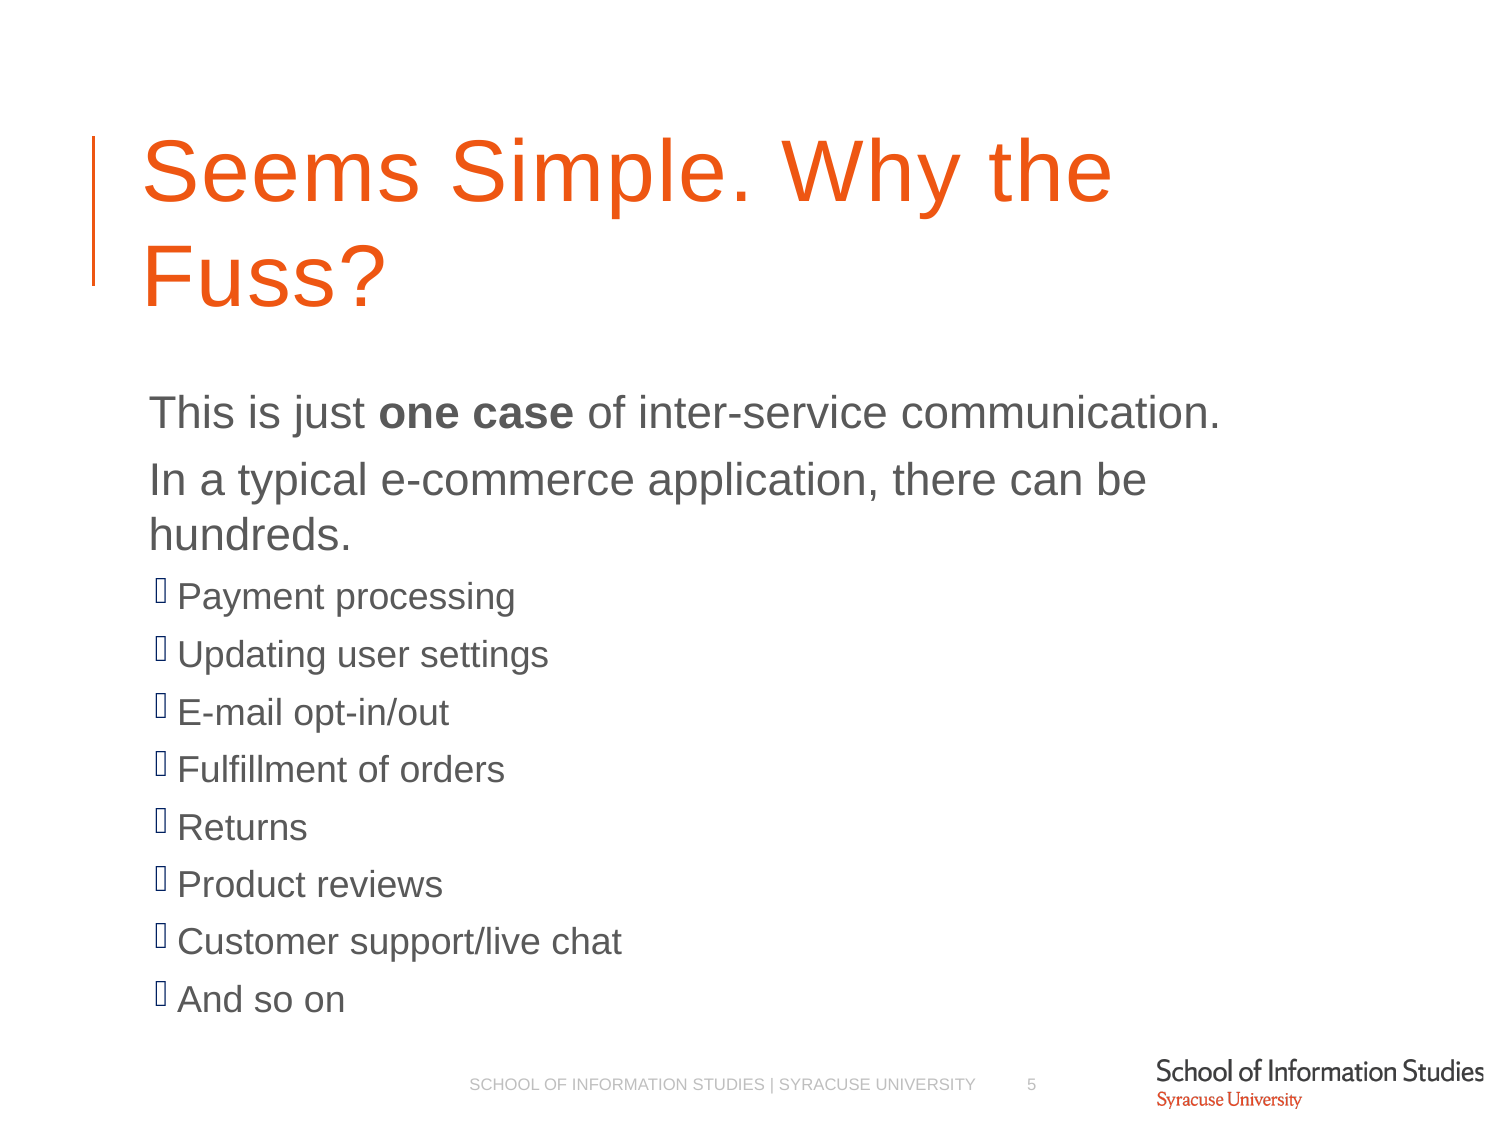

# Seems Simple. Why the Fuss?
This is just one case of inter-service communication.
In a typical e-commerce application, there can be hundreds.
Payment processing
Updating user settings
E-mail opt-in/out
Fulfillment of orders
Returns
Product reviews
Customer support/live chat
And so on
School of Information Studies | Syracuse University
5